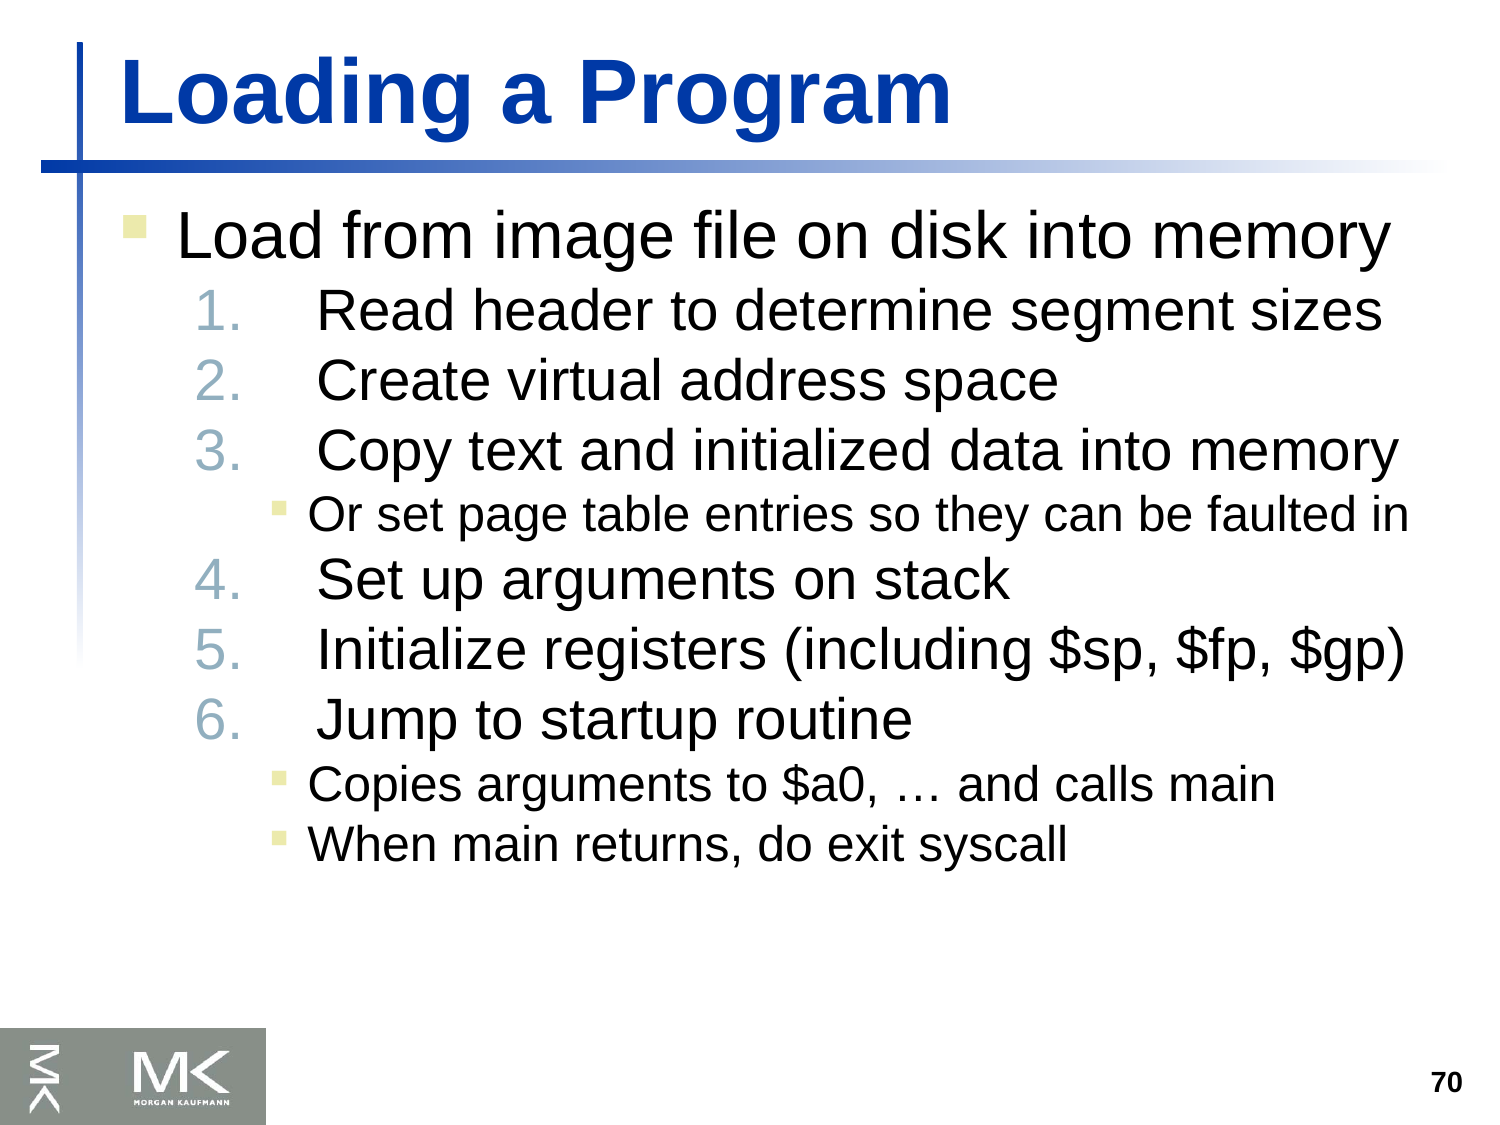

Loading a Program
Load from image file on disk into memory
1.	Read header to determine segment sizes
2.	Create virtual address space
3.	Copy text and initialized data into memory
Or set page table entries so they can be faulted in
4.	Set up arguments on stack
5.	Initialize registers (including $sp, $fp, $gp)
6.	Jump to startup routine
Copies arguments to $a0, … and calls main
When main returns, do exit syscall
70